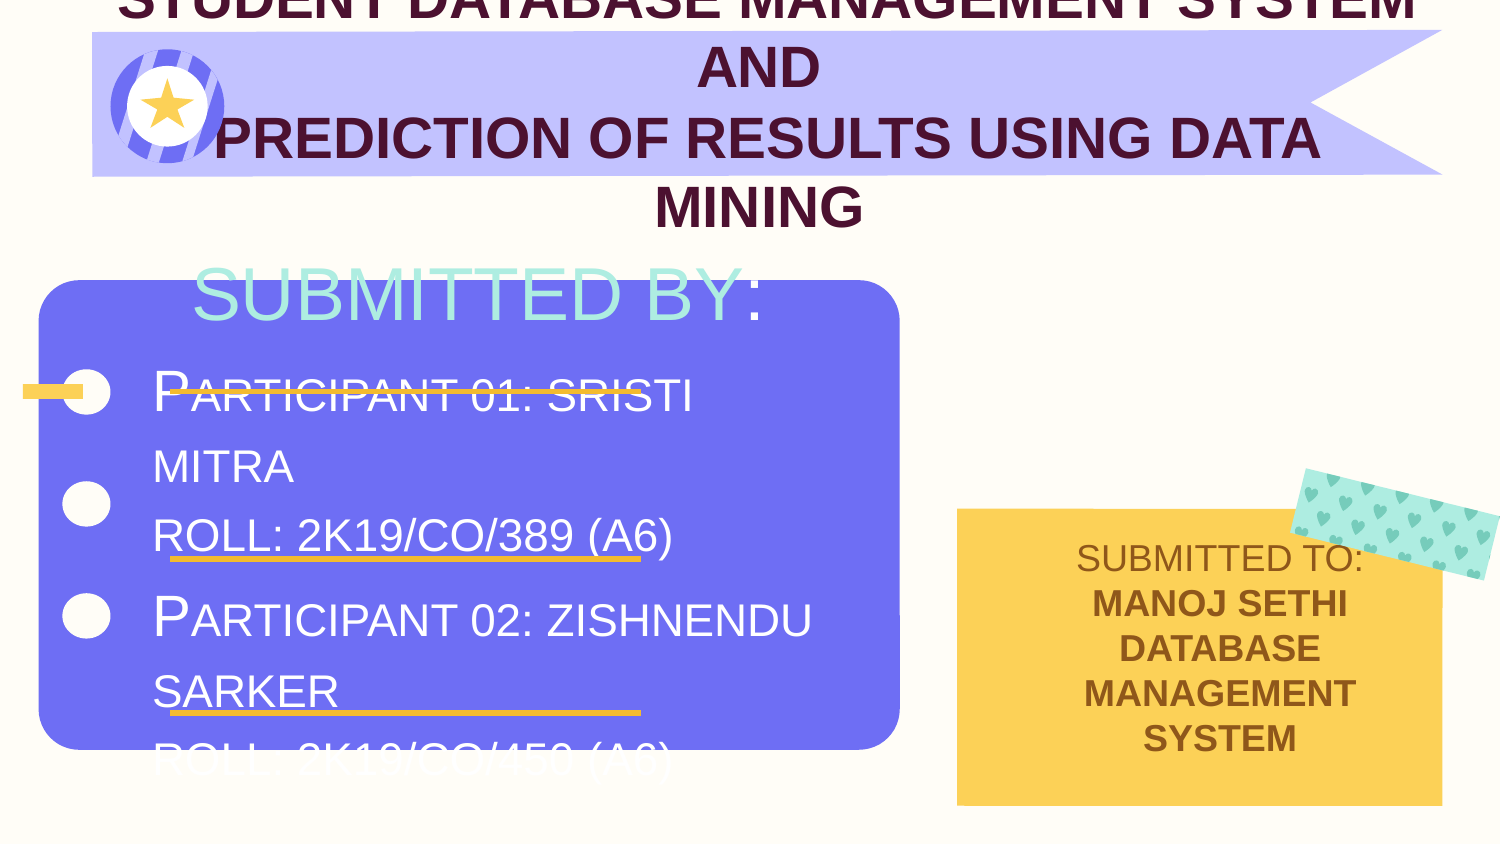

STUDENT DATABASE MANAGEMENT SYSTEM AND
PREDICTION OF RESULTS USING DATA MINING

# SUBMITTED BY:
PARTICIPANT 01: SRISTI MITRA
ROLL: 2K19/CO/389 (A6)
PARTICIPANT 02: ZISHNENDU SARKER
ROLL: 2K19/CO/450 (A6)

SUBMITTED TO:
MANOJ SETHI
DATABASE MANAGEMENT SYSTEM